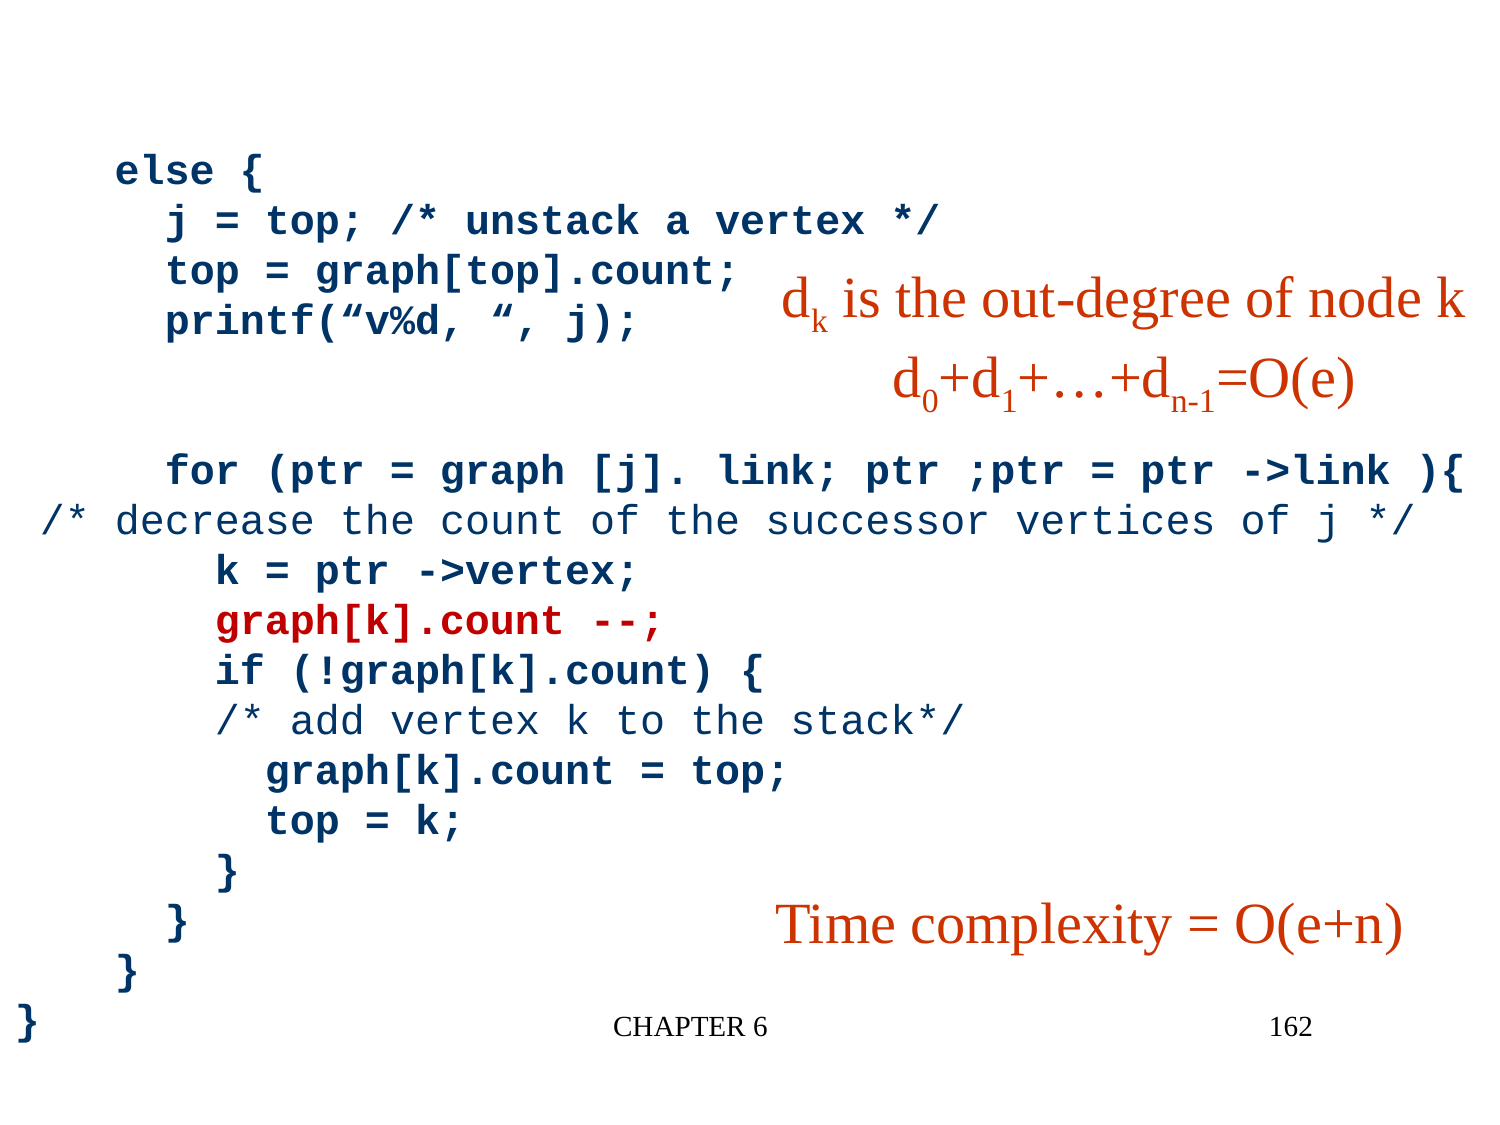

else {
      j = top; /* unstack a vertex */
      top = graph[top].count;
      printf(“v%d, “, j);

      for (ptr = graph [j]. link; ptr ;ptr = ptr ->link ){
 /* decrease the count of the successor vertices of j */
        k = ptr ->vertex;
        graph[k].count --;
        if (!graph[k].count) {
        /* add vertex k to the stack*/
          graph[k].count = top;
          top = k;
        }
      }
    }
}
dk is the out-degree of node k
d0+d1+…+dn-1=O(e)
Time complexity = O(e+n)
CHAPTER 6
162